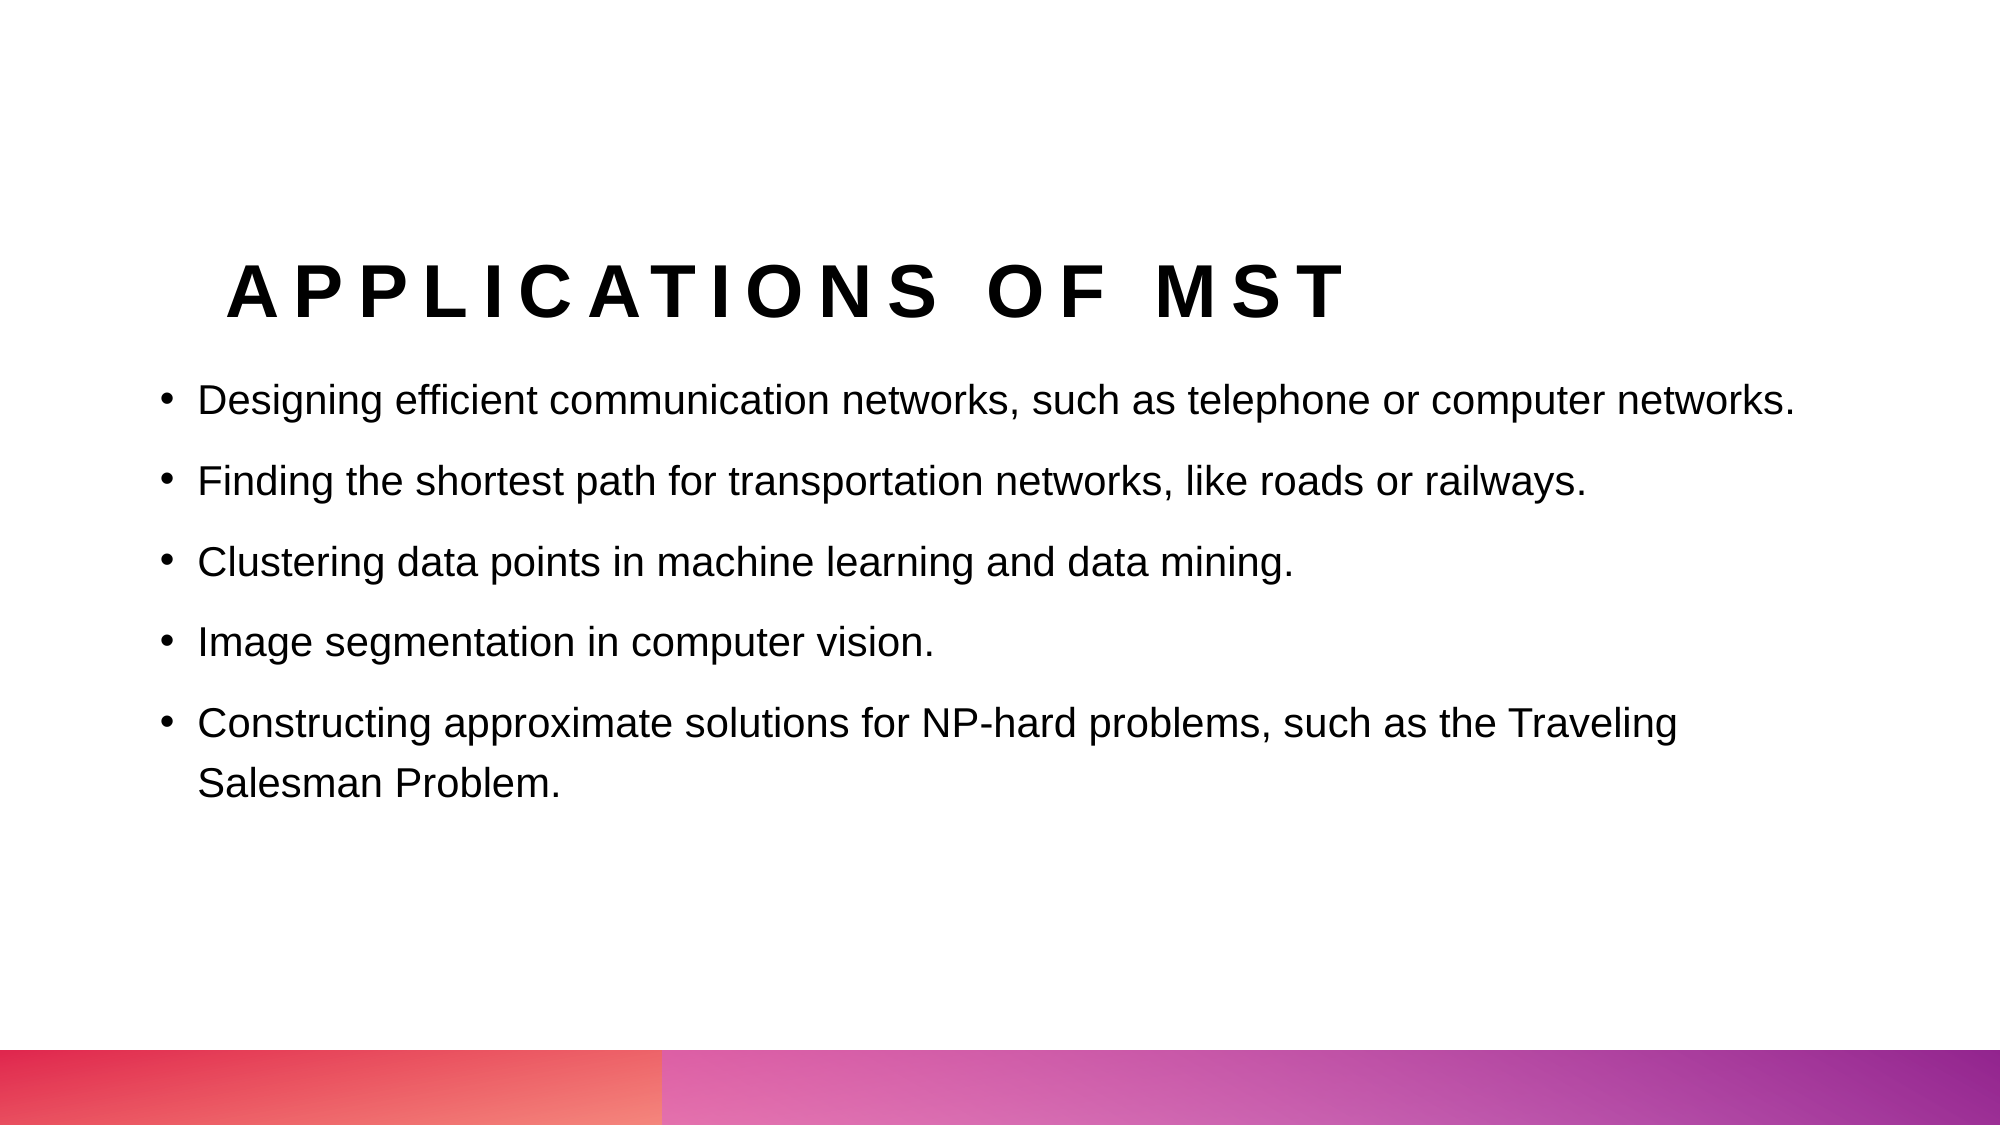

# APPLICATIONS OF MST
Designing efficient communication networks, such as telephone or computer networks.
Finding the shortest path for transportation networks, like roads or railways.
Clustering data points in machine learning and data mining.
Image segmentation in computer vision.
Constructing approximate solutions for NP-hard problems, such as the Traveling Salesman Problem.